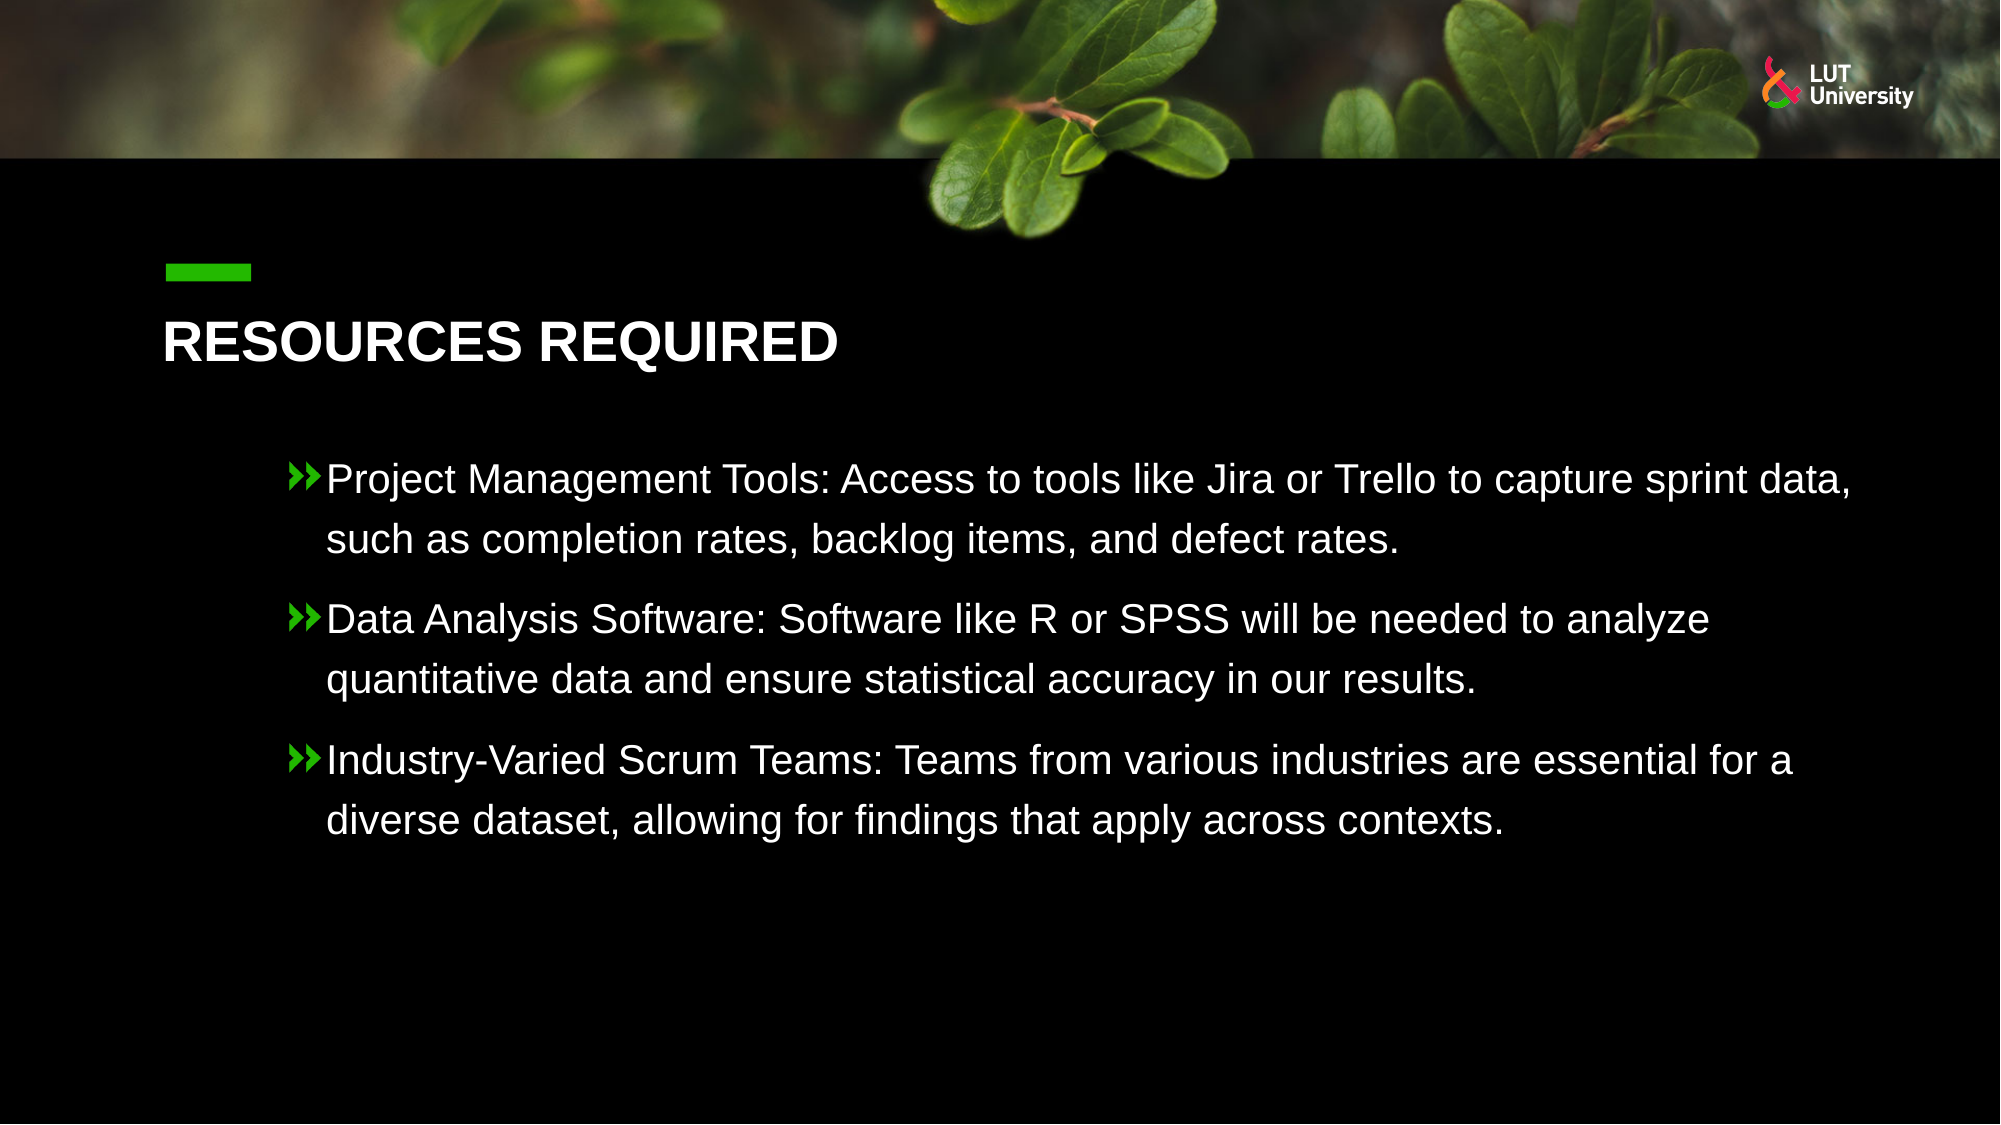

# Resources Required
Project Management Tools: Access to tools like Jira or Trello to capture sprint data, such as completion rates, backlog items, and defect rates.
Data Analysis Software: Software like R or SPSS will be needed to analyze quantitative data and ensure statistical accuracy in our results.
Industry-Varied Scrum Teams: Teams from various industries are essential for a diverse dataset, allowing for findings that apply across contexts.